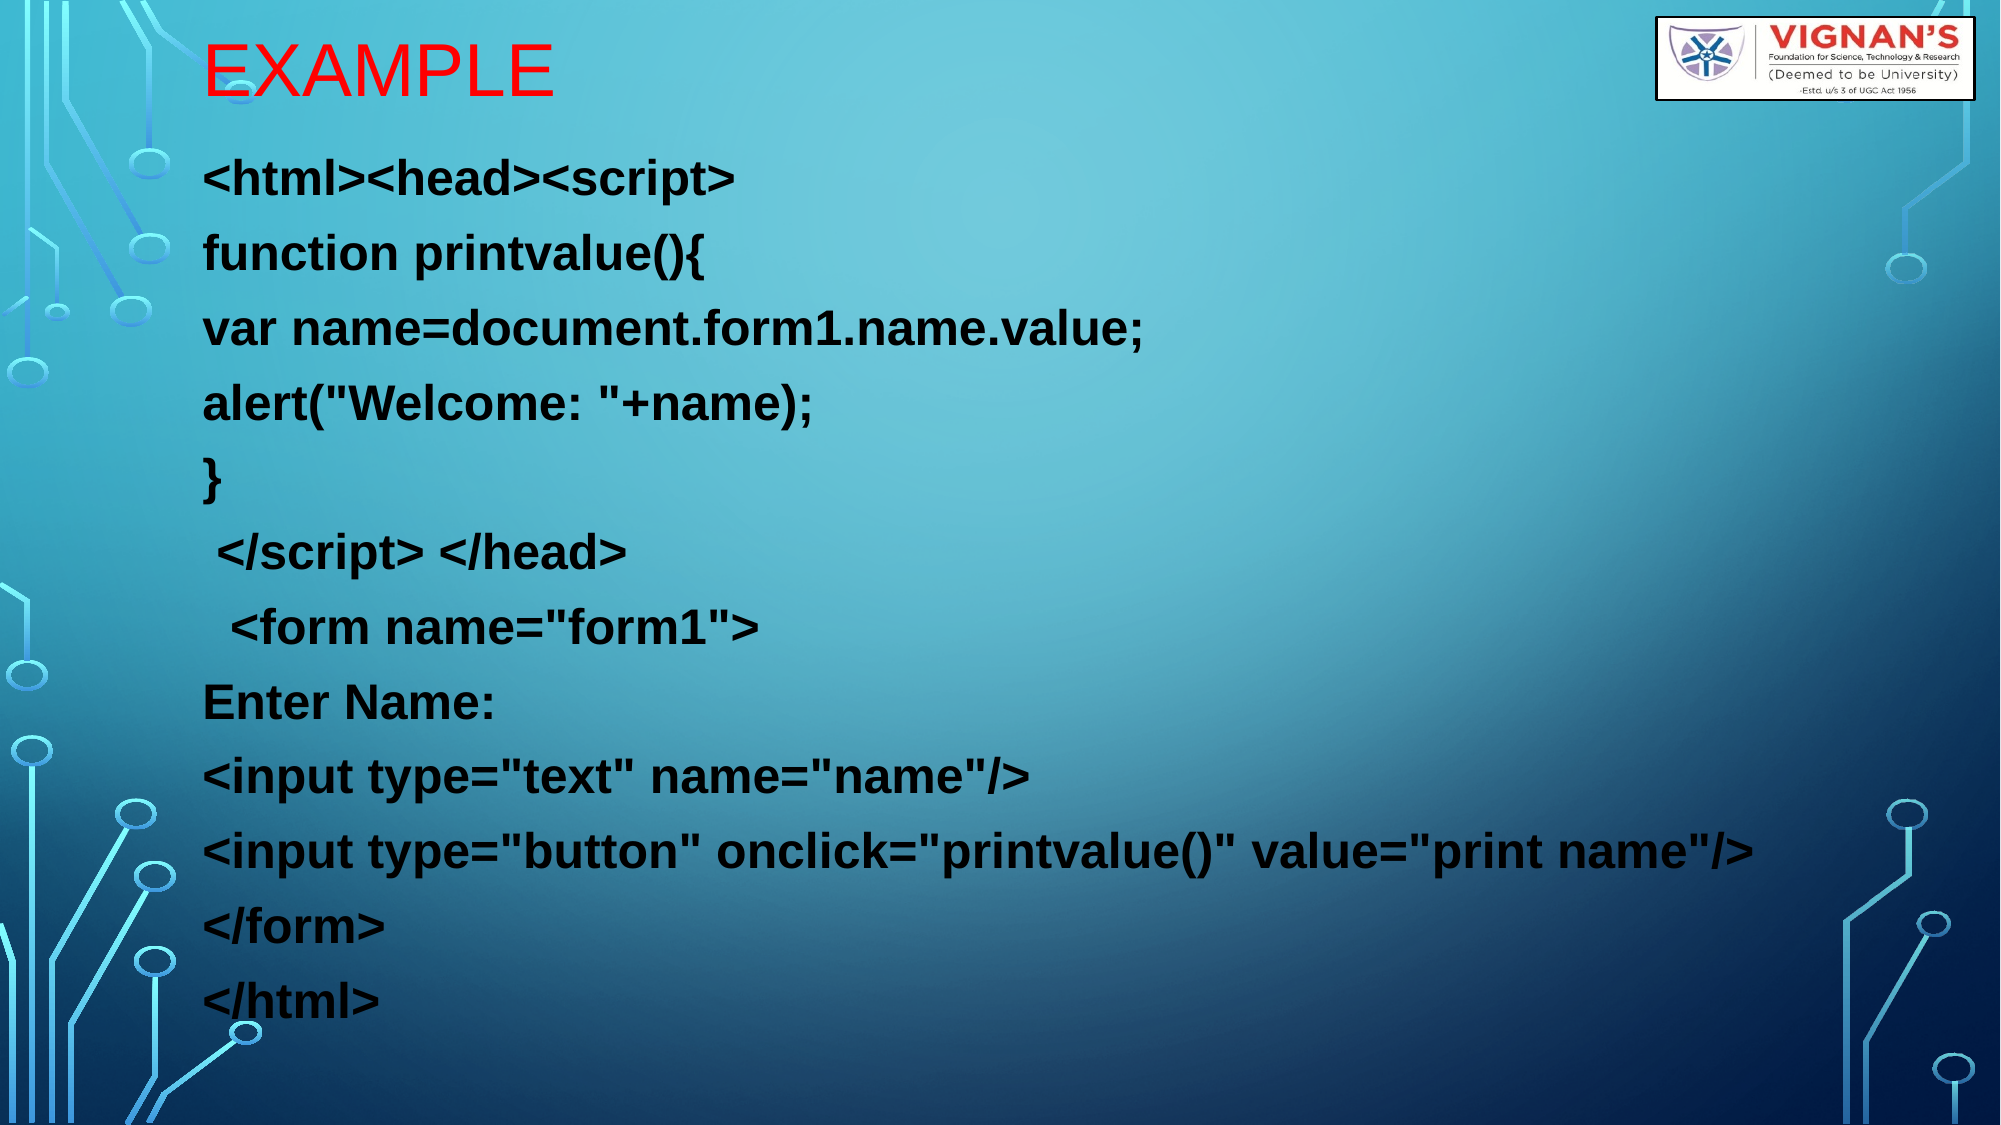

# Example
<html><head><script>
function printvalue(){
var name=document.form1.name.value;
alert("Welcome: "+name);
}
 </script> </head>
  <form name="form1">
Enter Name:
<input type="text" name="name"/>
<input type="button" onclick="printvalue()" value="print name"/>
</form>
</html>